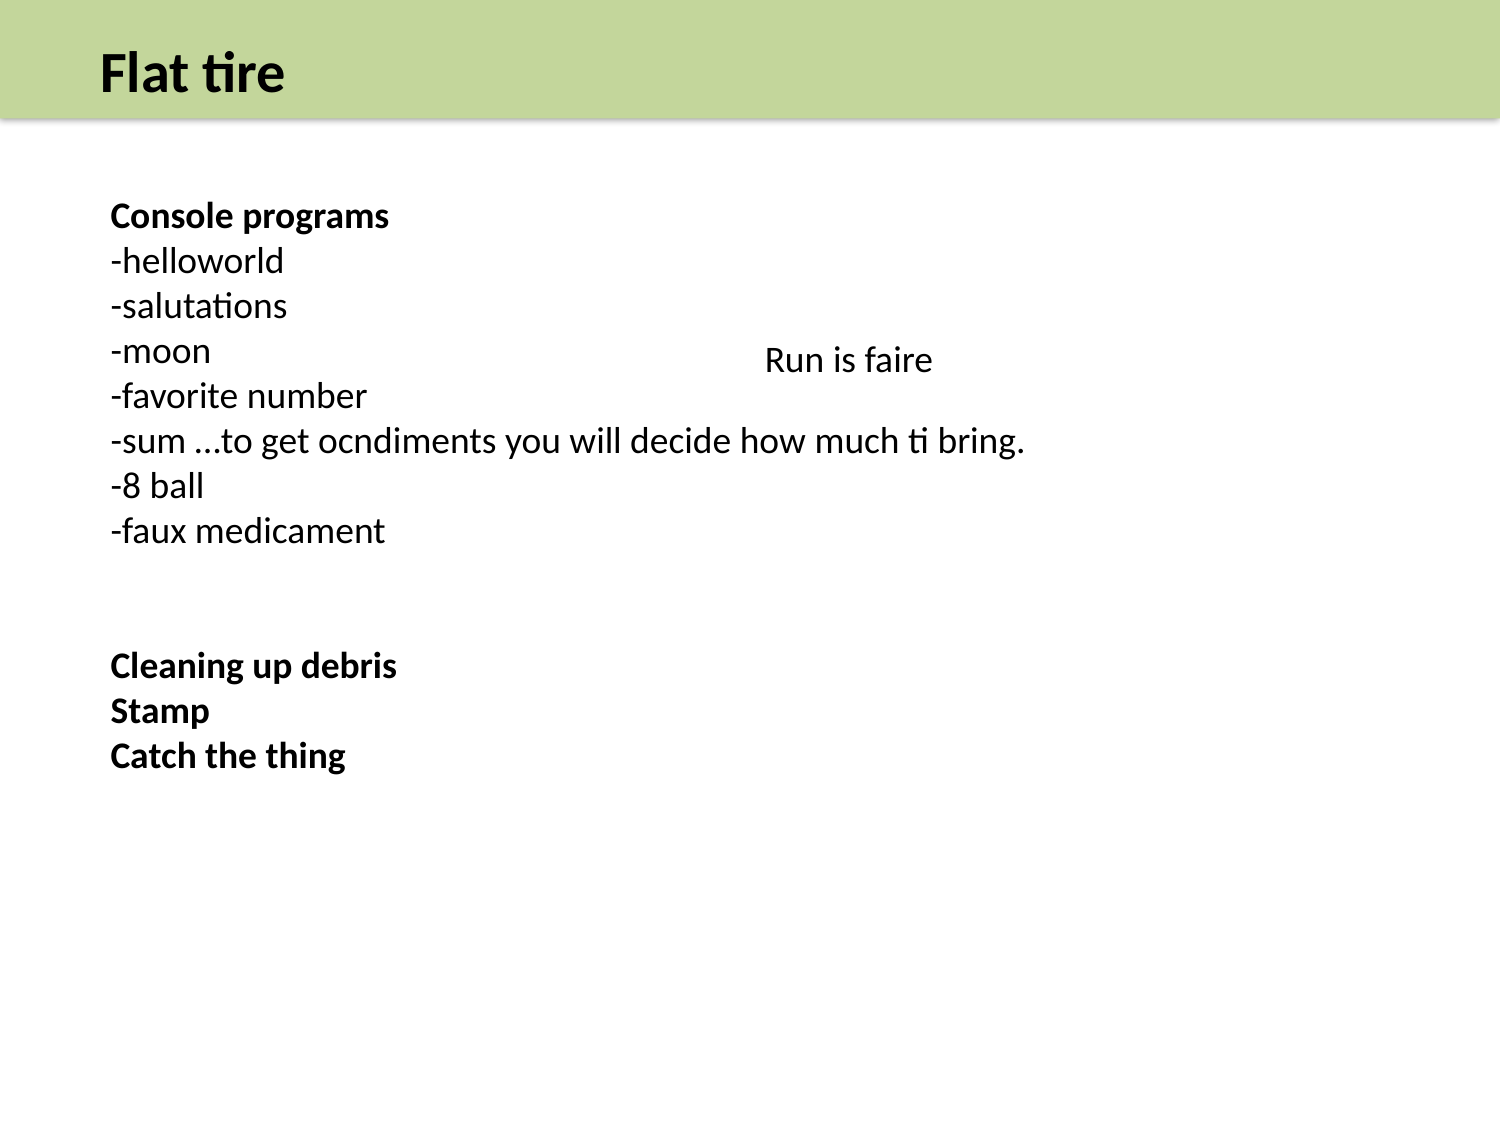

Flat tire
Console programs
-helloworld
-salutations
-moon
-favorite number
-sum …to get ocndiments you will decide how much ti bring.
-8 ball
-faux medicament

Cleaning up debris
Stamp
Catch the thing
Run is faire